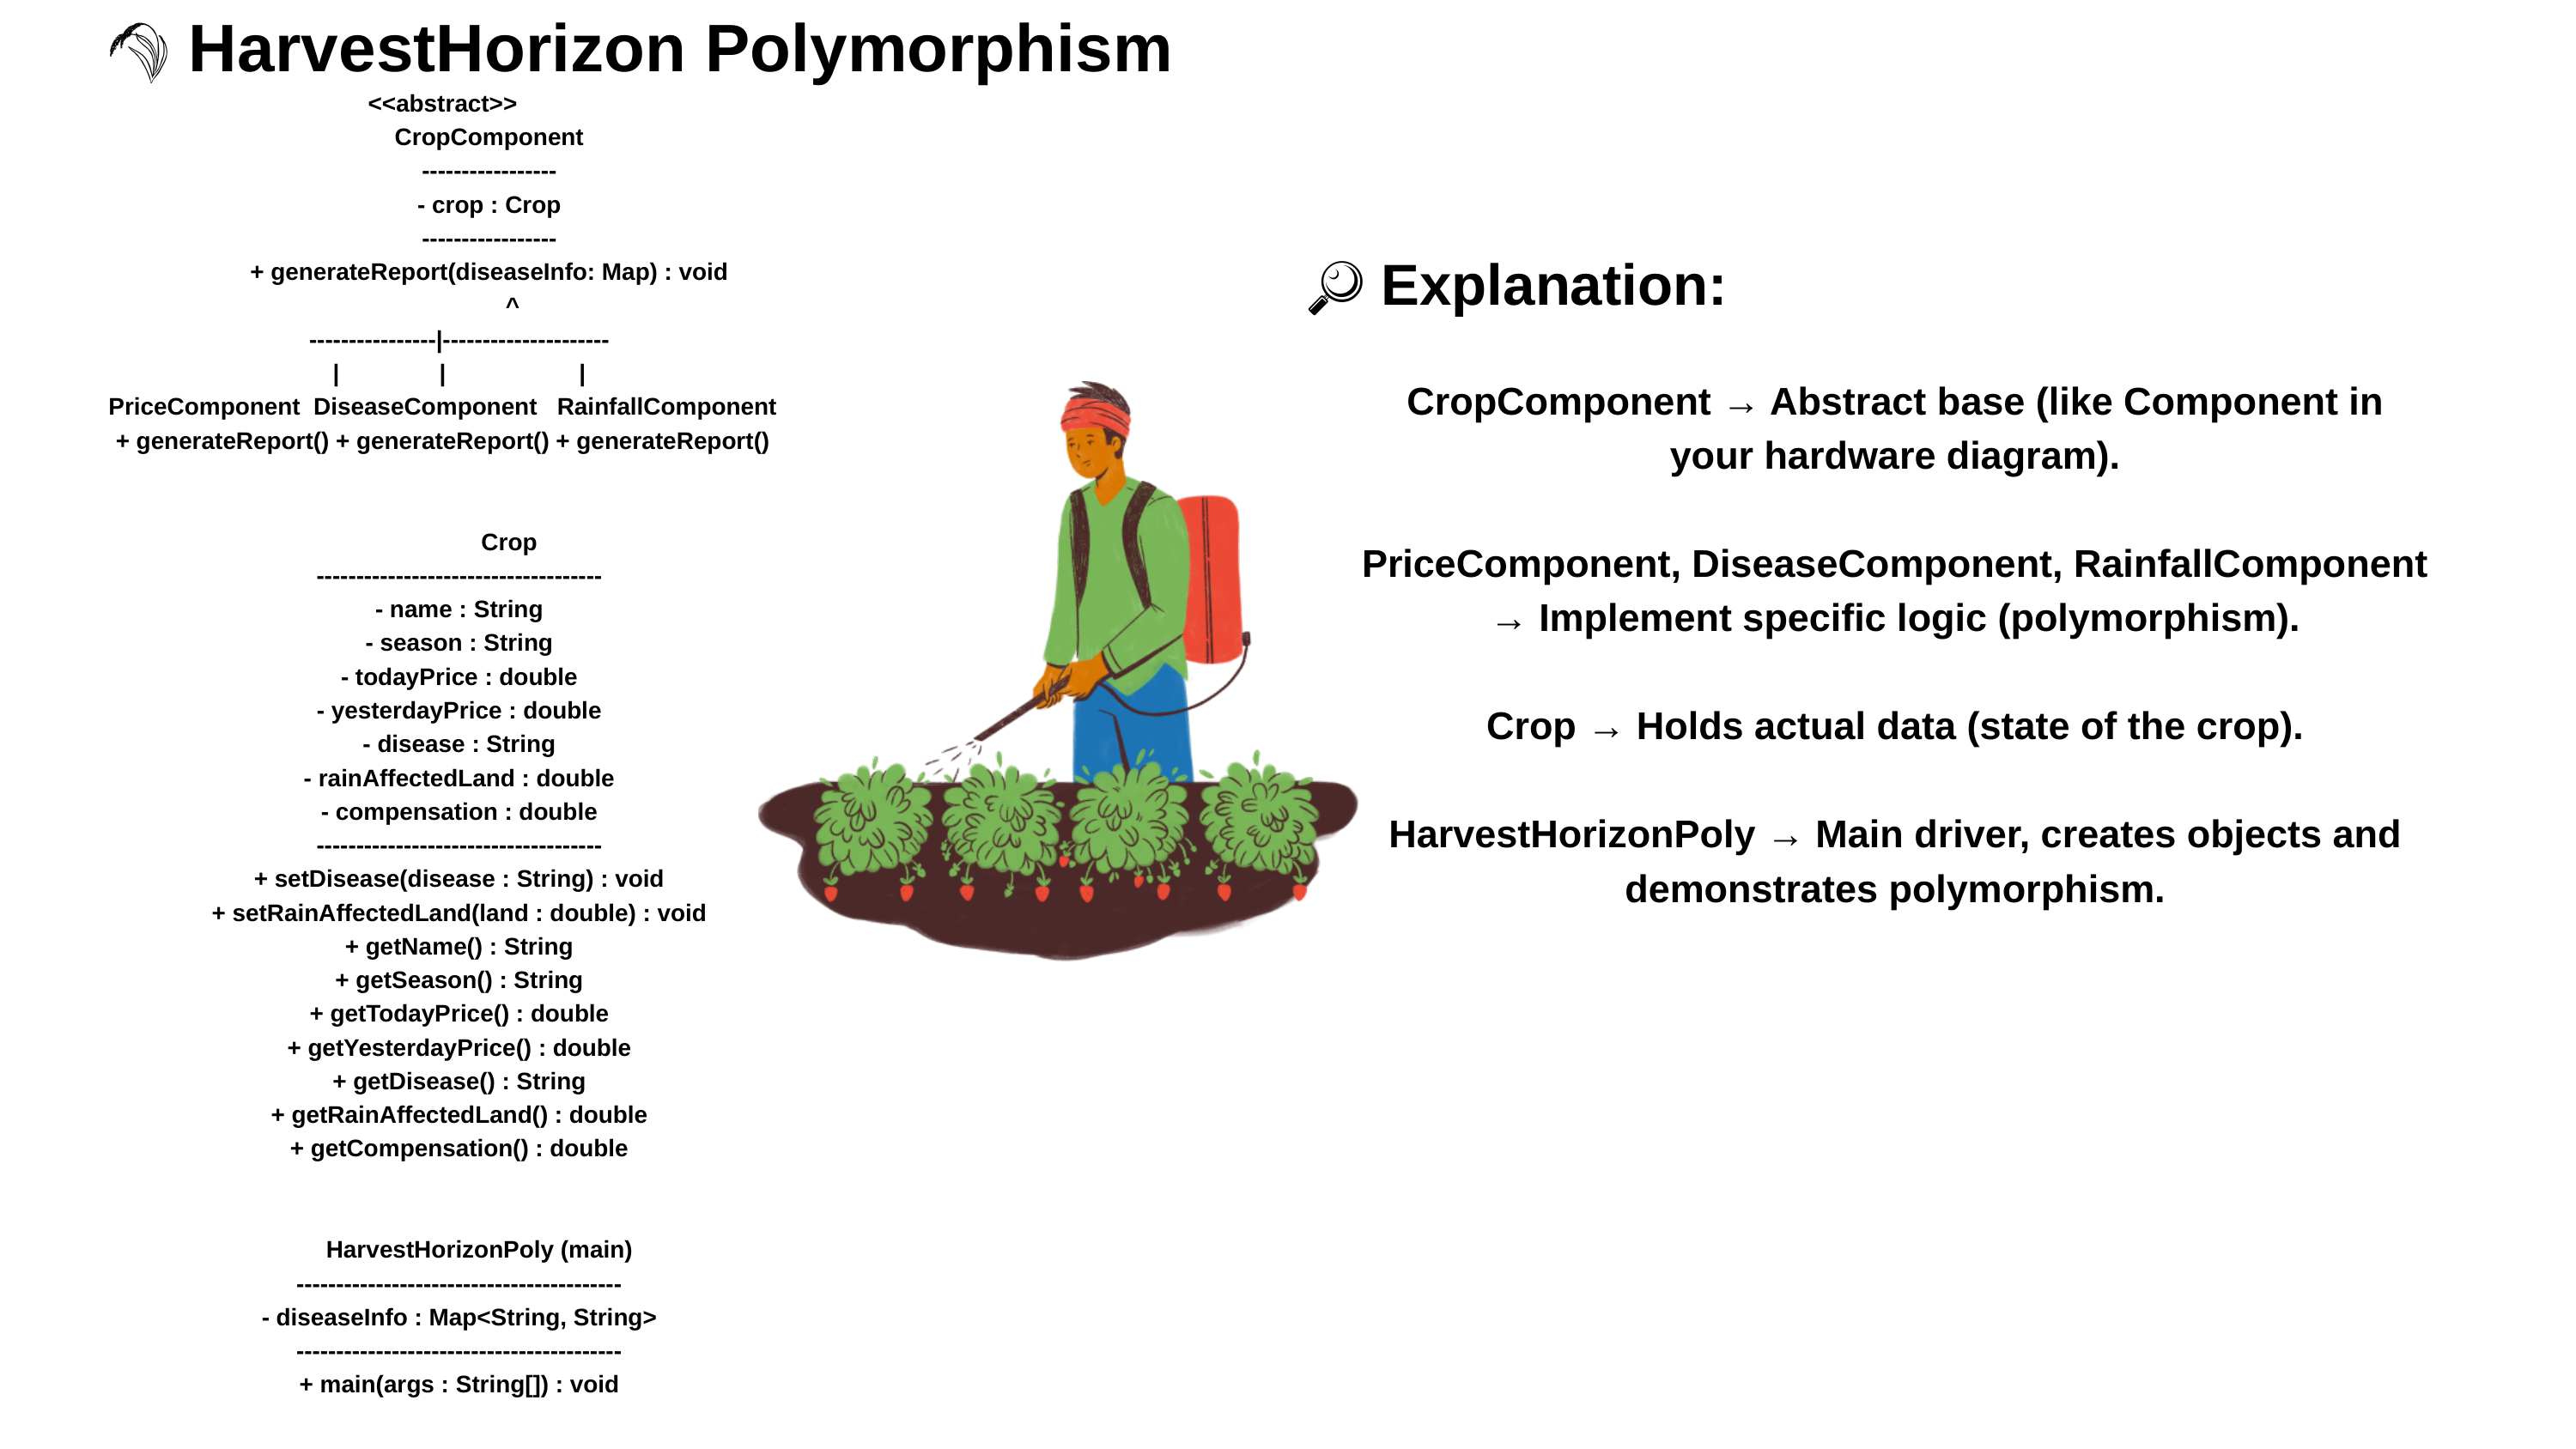

🌾 HarvestHorizon Polymorphism

<<abstract>>
              CropComponent
              -----------------
              - crop : Crop
              -----------------
              + generateReport(diseaseInfo: Map) : void
                     ^
     ----------------|---------------------
     |               |                    |
PriceComponent  DiseaseComponent   RainfallComponent
+ generateReport() + generateReport() + generateReport()

                    Crop
     ------------------------------------
     - name : String
     - season : String
     - todayPrice : double
     - yesterdayPrice : double
     - disease : String
     - rainAffectedLand : double
     - compensation : double
     ------------------------------------
     + setDisease(disease : String) : void
     + setRainAffectedLand(land : double) : void
     + getName() : String
     + getSeason() : String
     + getTodayPrice() : double
     + getYesterdayPrice() : double
     + getDisease() : String
     + getRainAffectedLand() : double
     + getCompensation() : double

           HarvestHorizonPoly (main)
     -----------------------------------------
     - diseaseInfo : Map<String, String>
     -----------------------------------------
     + main(args : String[]) : void
🔎 Explanation:

CropComponent → Abstract base (like Component in your hardware diagram).

PriceComponent, DiseaseComponent, RainfallComponent → Implement specific logic (polymorphism).

Crop → Holds actual data (state of the crop).

HarvestHorizonPoly → Main driver, creates objects and demonstrates polymorphism.